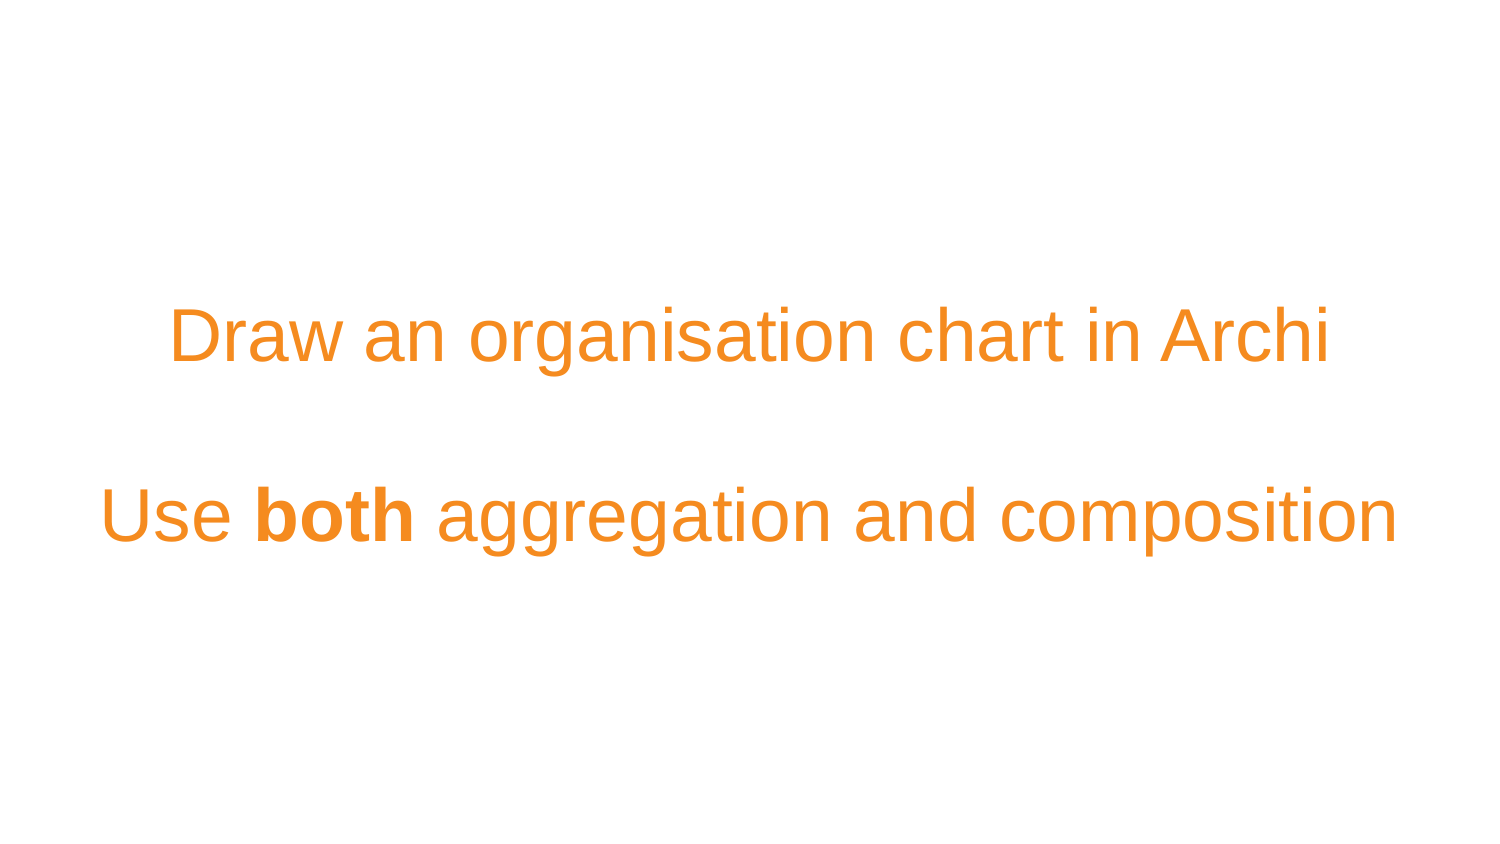

# Draw an organisation chart in Archi Use both aggregation and composition